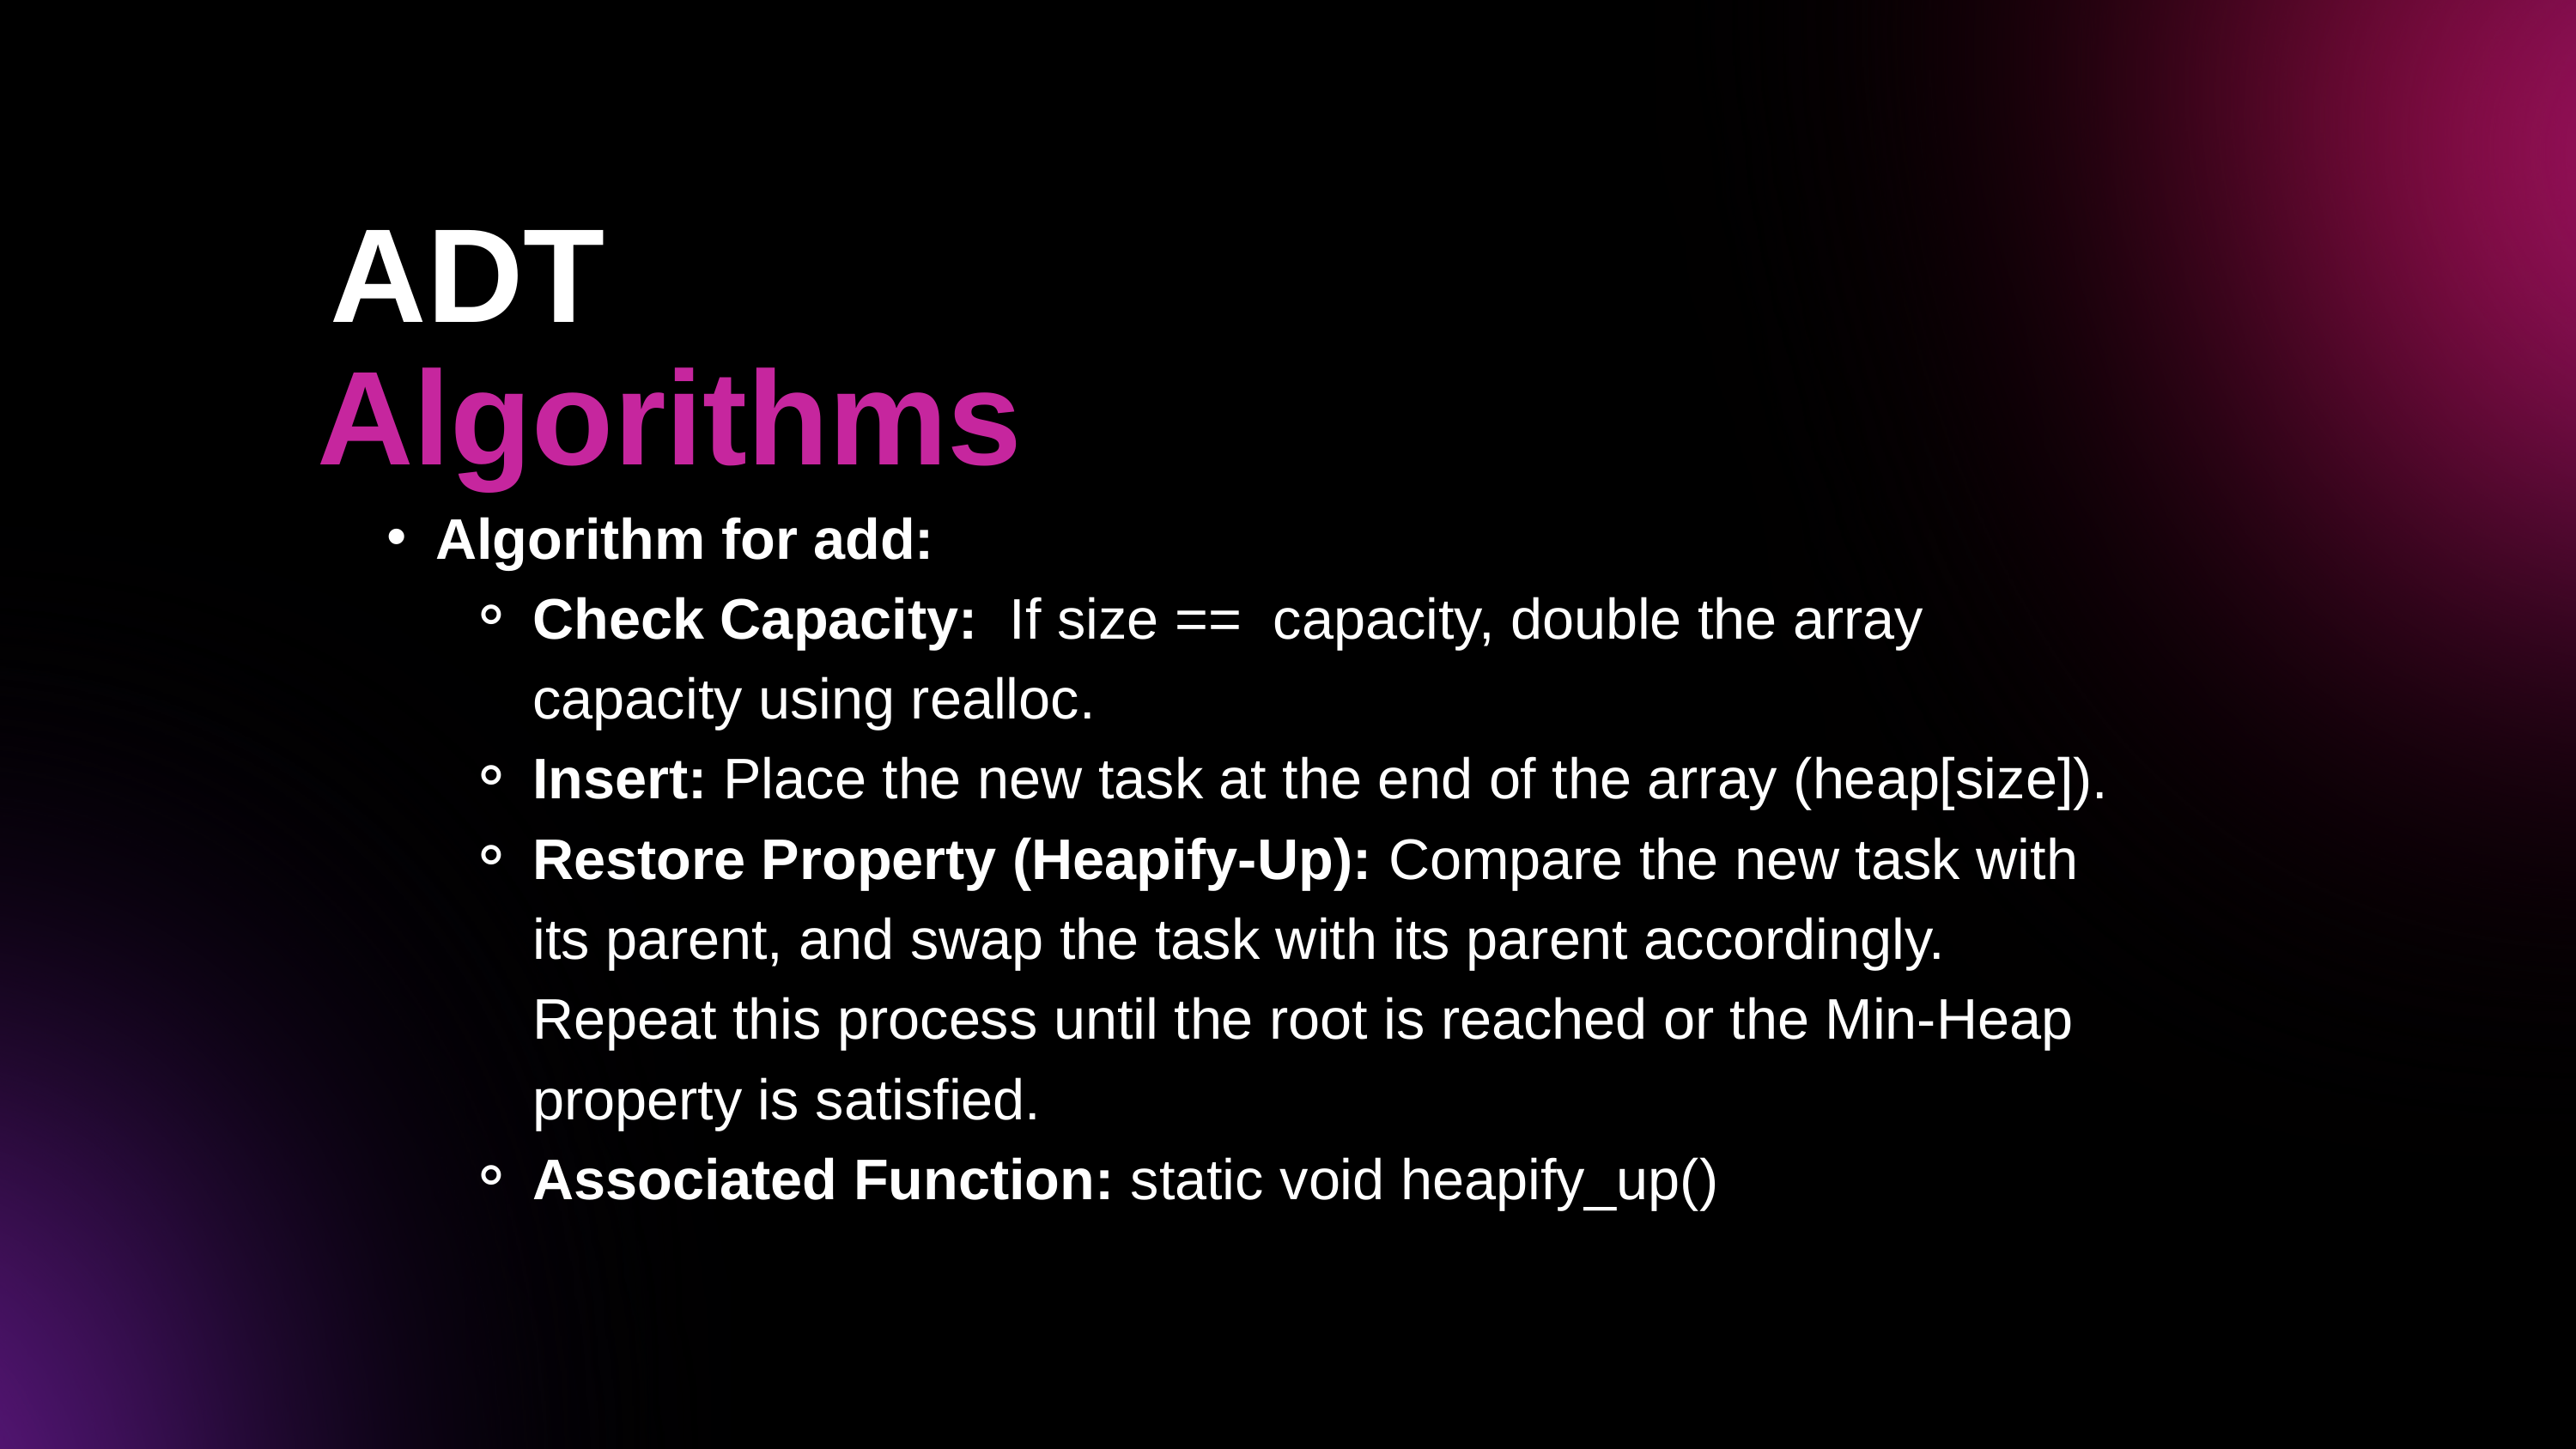

ADT
Algorithms
Algorithm for add:
Check Capacity:  If size ==  capacity, double the array capacity using realloc.
Insert: Place the new task at the end of the array (heap[size]).
Restore Property (Heapify-Up): Compare the new task with its parent, and swap the task with its parent accordingly. Repeat this process until the root is reached or the Min-Heap property is satisfied.
Associated Function: static void heapify_up()